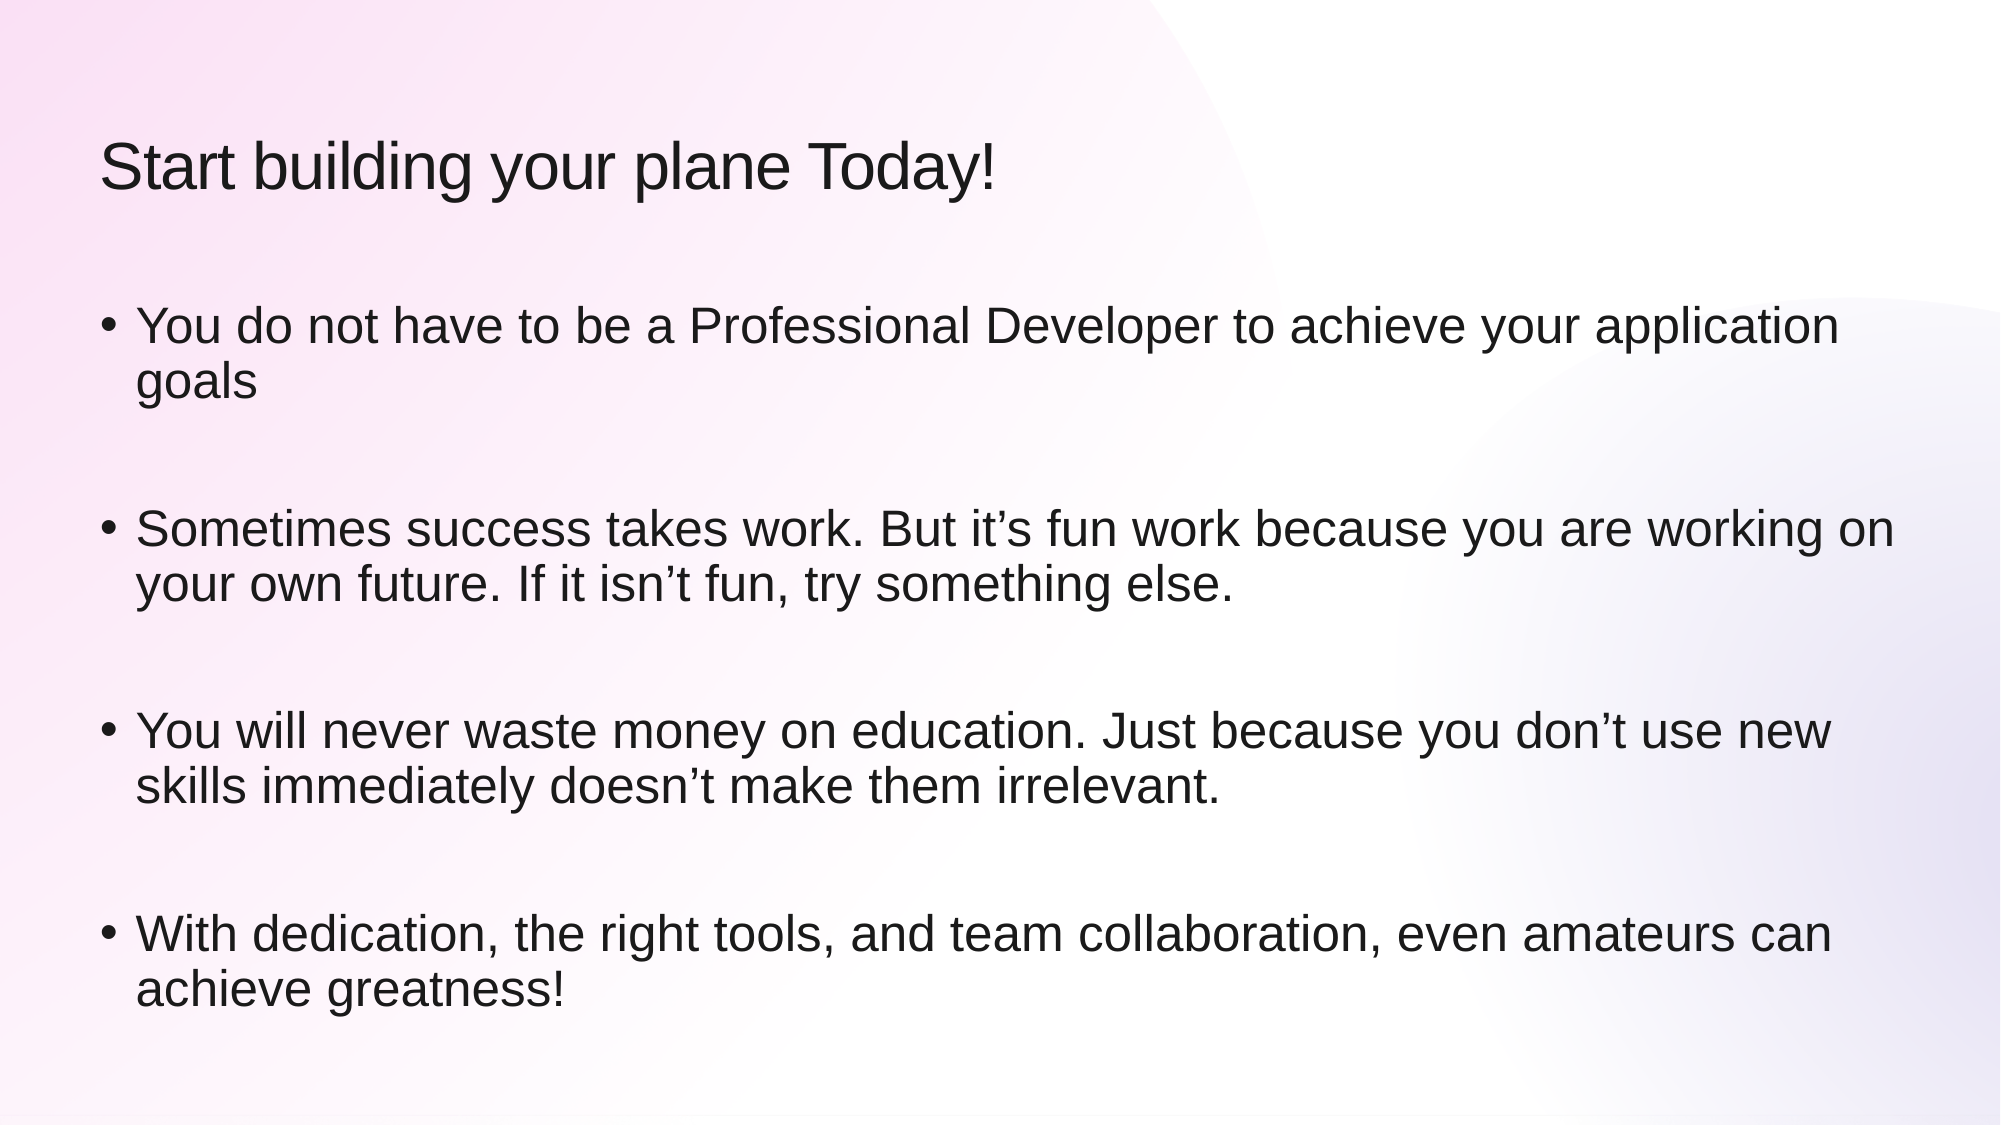

# Start building your plane Today!
You do not have to be a Professional Developer to achieve your application goals

Sometimes success takes work. But it’s fun work because you are working on your own future. If it isn’t fun, try something else.

You will never waste money on education. Just because you don’t use new skills immediately doesn’t make them irrelevant.

With dedication, the right tools, and team collaboration, even amateurs can achieve greatness!